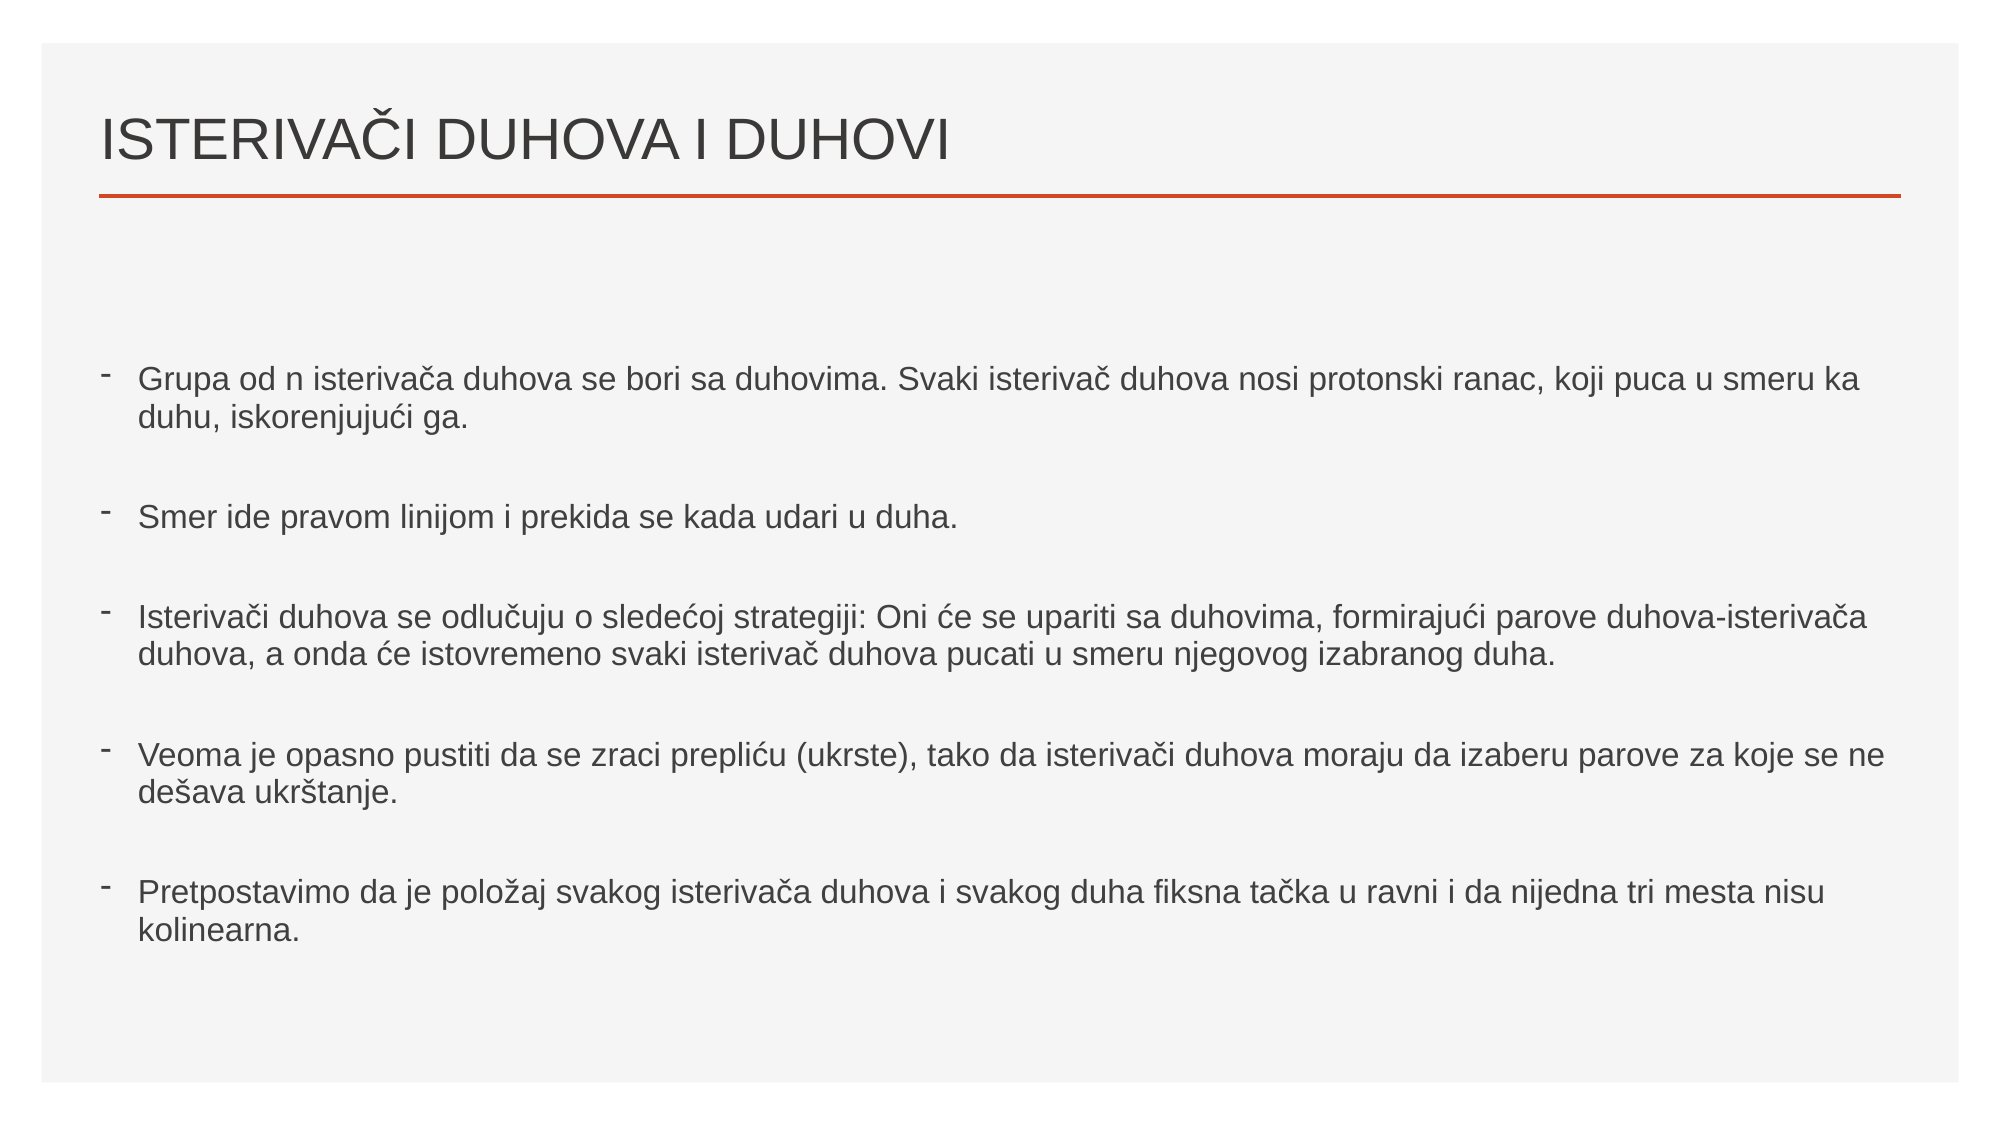

# ISTERIVAČI DUHOVA I DUHOVI
Grupa od n isterivača duhova se bori sa duhovima. Svaki isterivač duhova nosi protonski ranac, koji puca u smeru ka duhu, iskorenjujući ga.
Smer ide pravom linijom i prekida se kada udari u duha.
Isterivači duhova se odlučuju o sledećoj strategiji: Oni će se upariti sa duhovima, formirajući parove duhova-isterivača duhova, a onda će istovremeno svaki isterivač duhova pucati u smeru njegovog izabranog duha.
Veoma je opasno pustiti da se zraci prepliću (ukrste), tako da isterivači duhova moraju da izaberu parove za koje se ne dešava ukrštanje.
Pretpostavimo da je položaj svakog isterivača duhova i svakog duha fiksna tačka u ravni i da nijedna tri mesta nisu kolinearna.